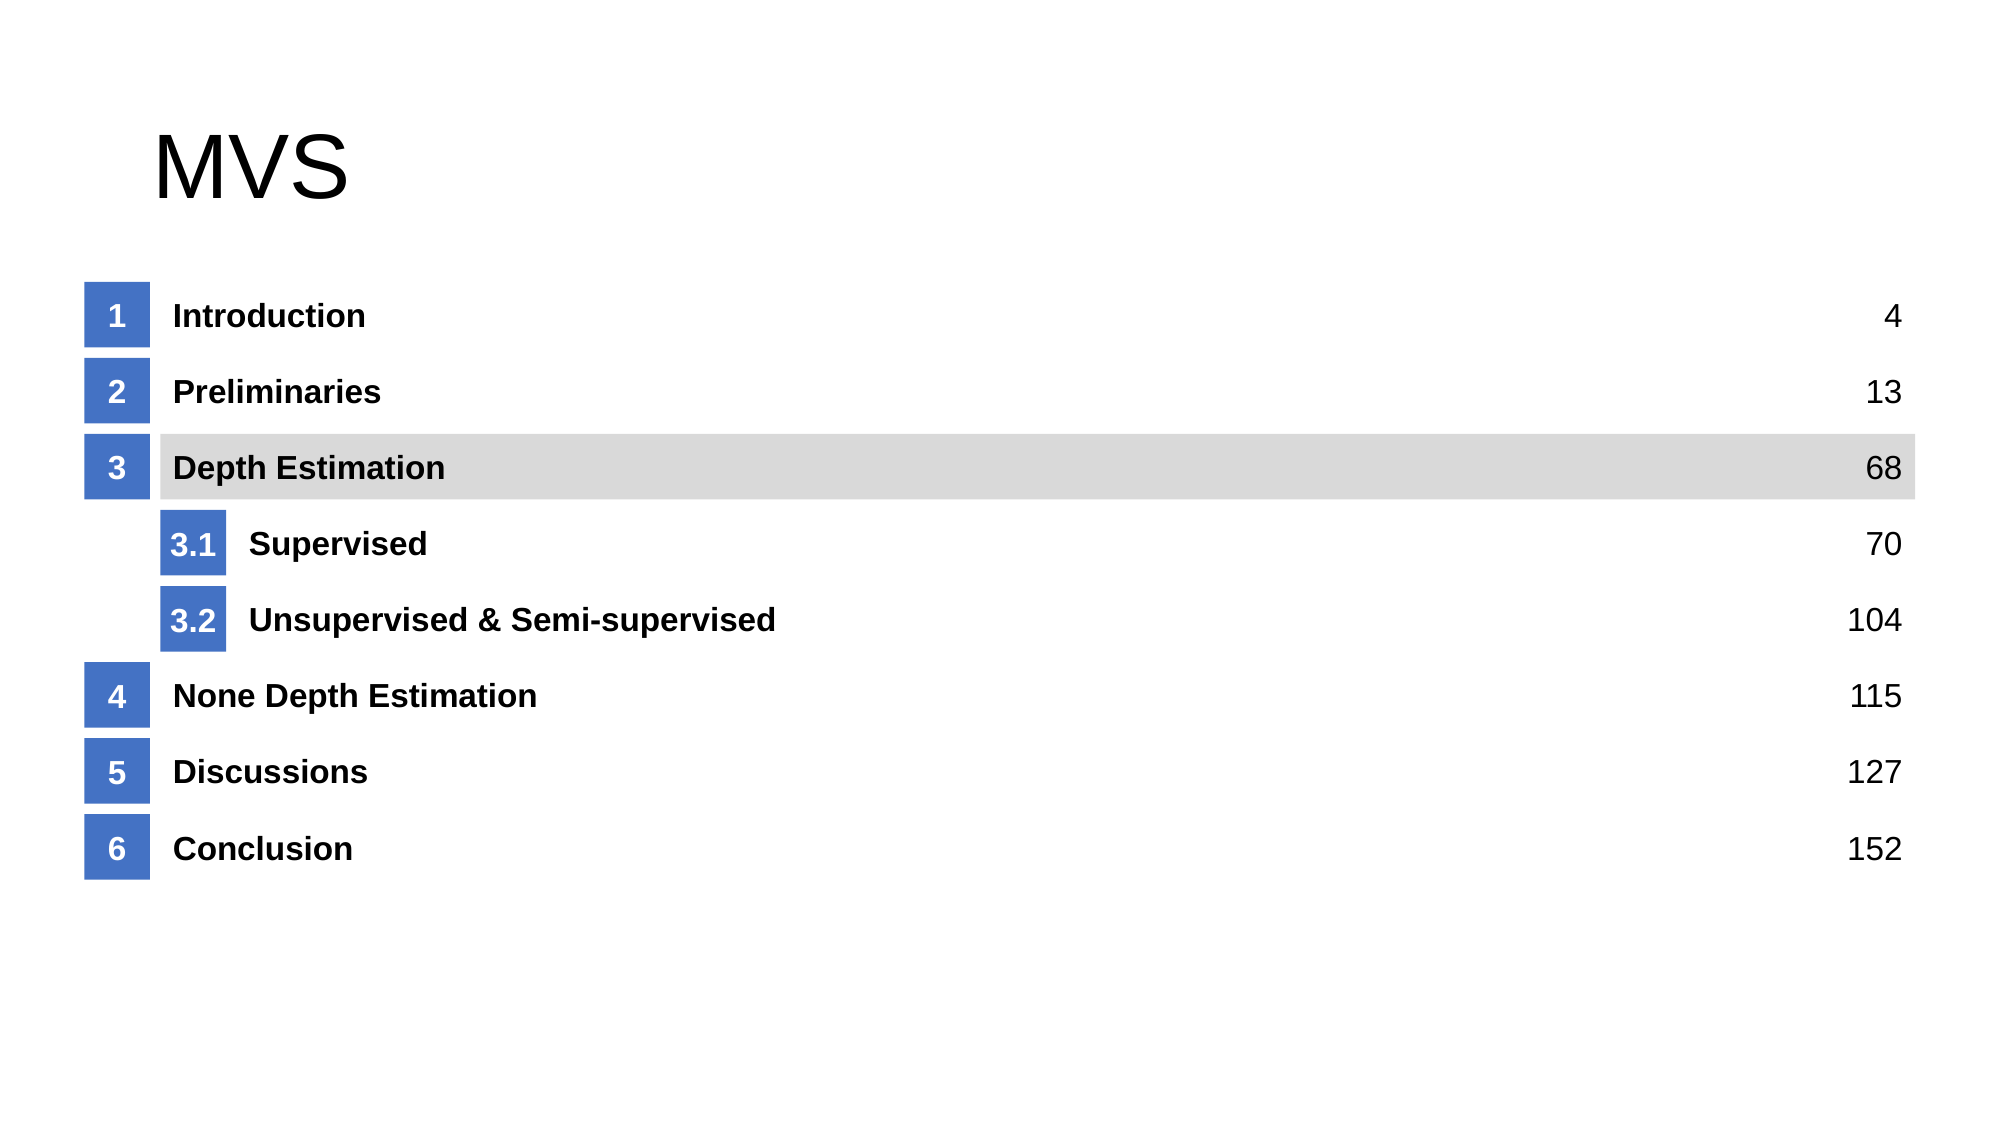

# MVS
1
Introduction
4
2
Preliminaries
13
3

Depth Estimation
68
3.1
Supervised
70
3.2
Unsupervised & Semi-supervised
104
4
None Depth Estimation
115
5
Discussions
127
6
Conclusion
152